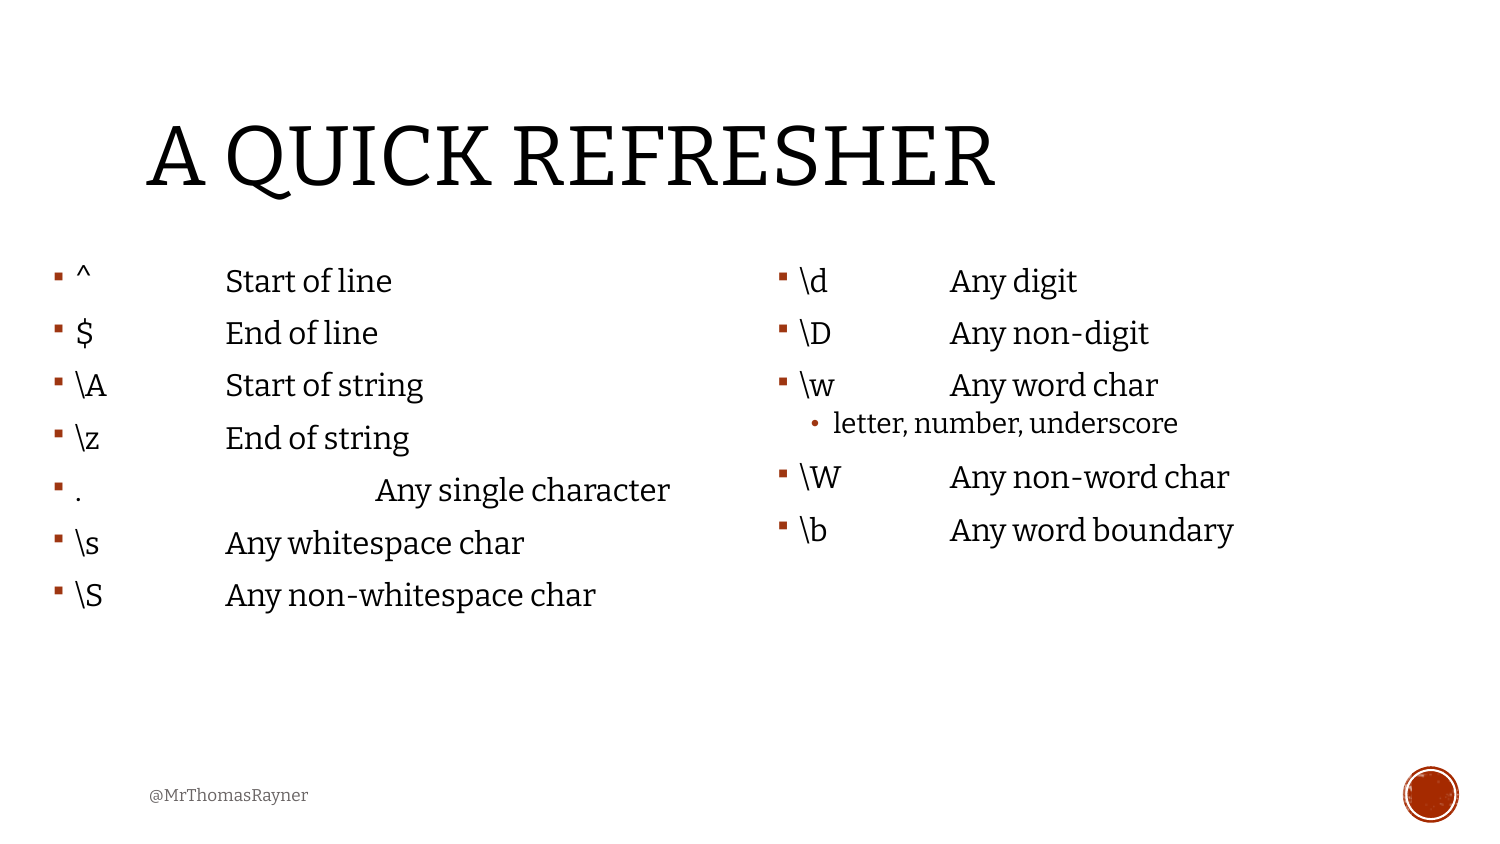

# A quick Refresher
\d	Any digit
\D	Any non-digit
\w	Any word char
letter, number, underscore
\W	Any non-word char
\b	Any word boundary
^	Start of line
$	End of line
\A	Start of string
\z	End of string
.		Any single character
\s	Any whitespace char
\S	Any non-whitespace char
@MrThomasRayner